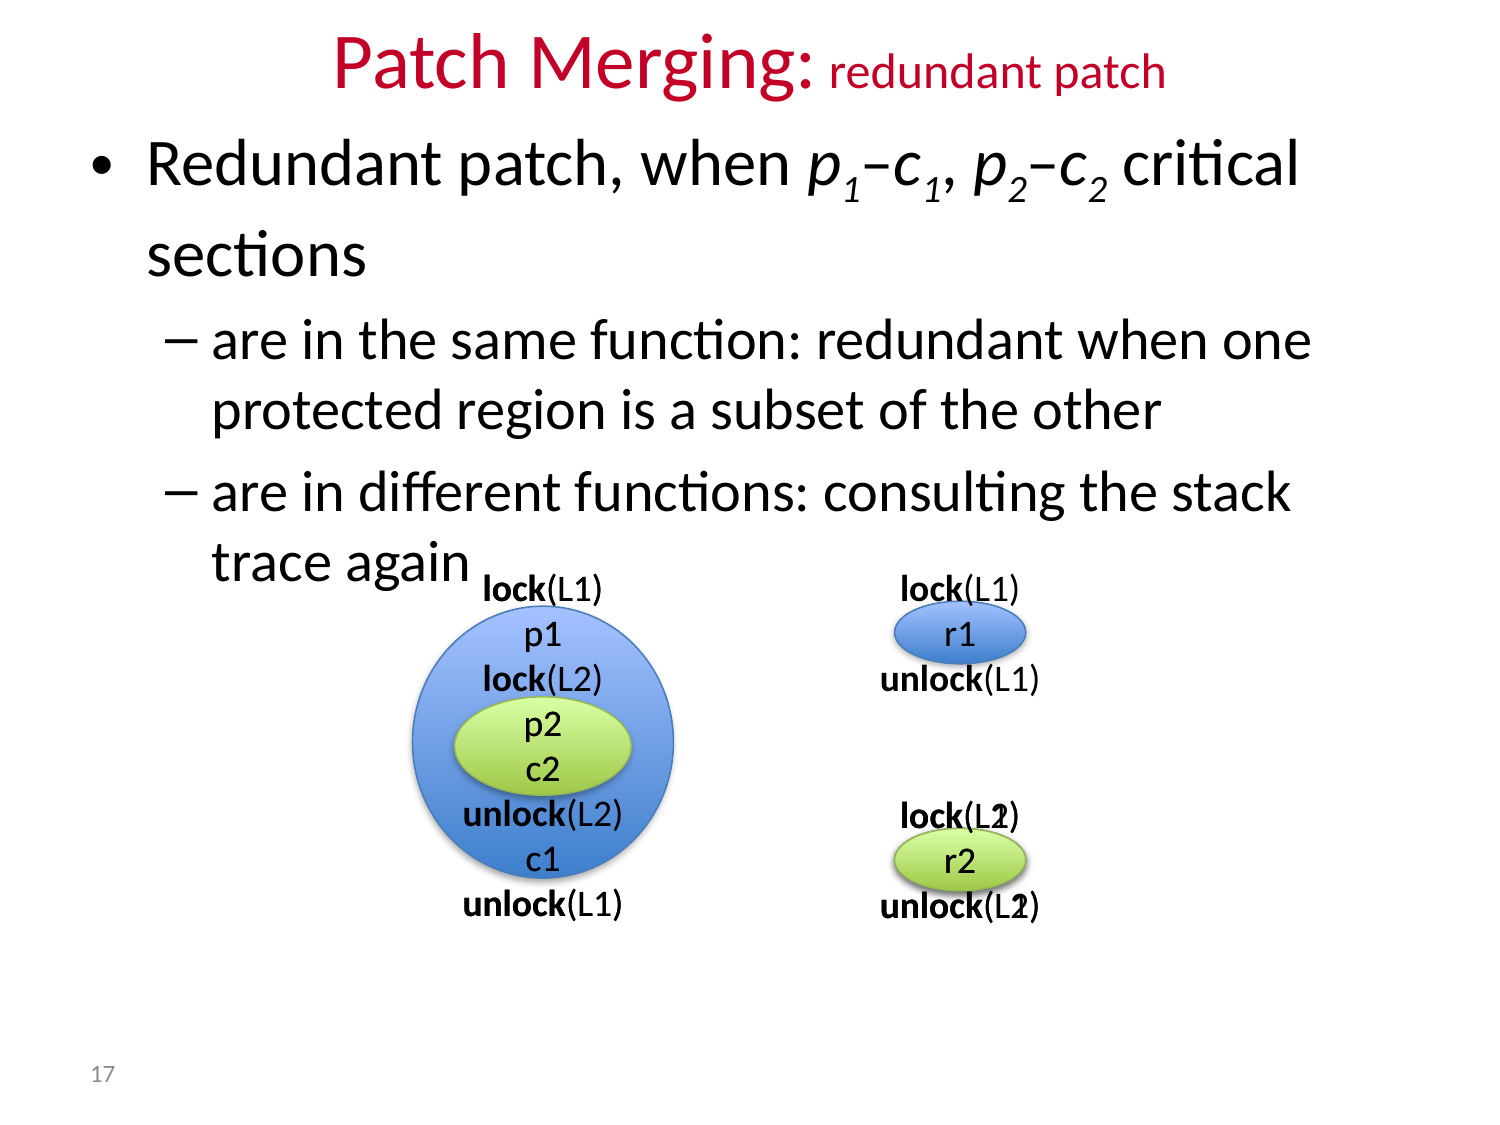

Patch Merging: redundant patch
Redundant patch, when p1–c1, p2–c2 critical sections
are in the same function: redundant when one protected region is a subset of the other
are in different functions: consulting the stack trace again

lock(L1)
p1
lock(L2)
p2
c2
unlock(L2)
c1
unlock(L1)
lock(L1)
p1

p2
c2

c1
unlock(L1)
lock(L1)
r1
unlock(L1)

lock(L2)
r2
unlock(L2)
lock(L1)
r2
unlock(L1)

17